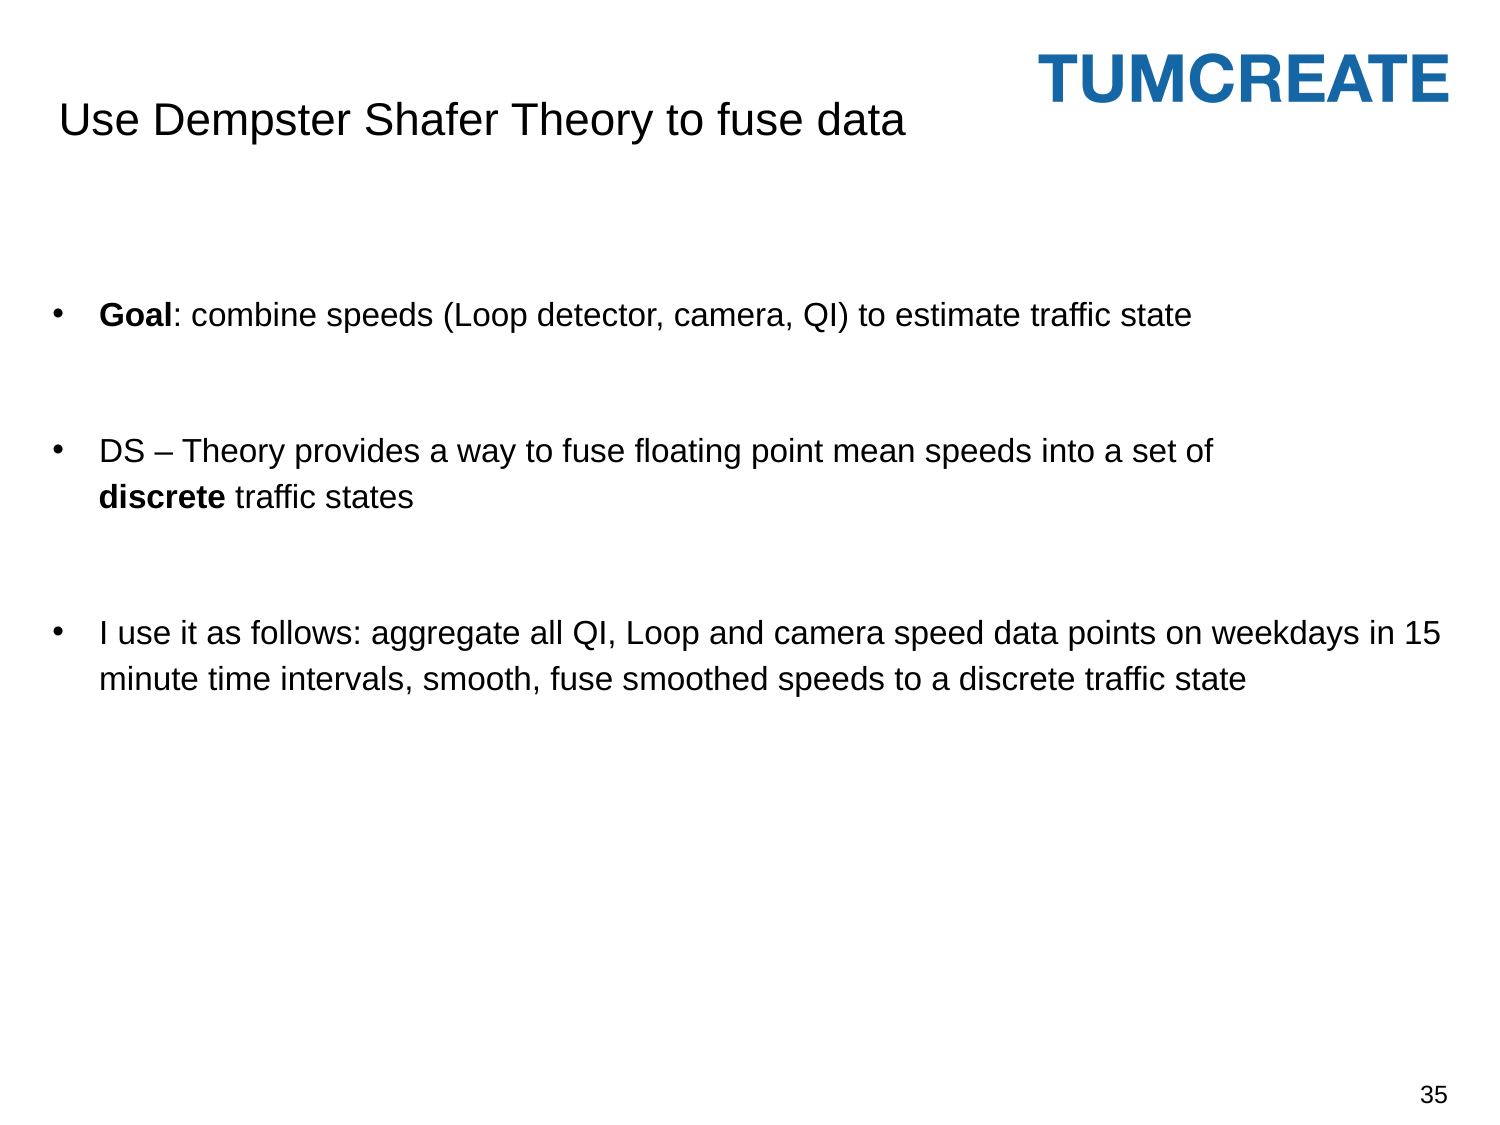

# Use Dempster Shafer Theory to fuse data
Goal: combine speeds (Loop detector, camera, QI) to estimate traffic state

DS – Theory provides a way to fuse floating point mean speeds into a set of
     discrete traffic states

I use it as follows: aggregate all QI, Loop and camera speed data points on weekdays in 15 minute time intervals, smooth, fuse smoothed speeds to a discrete traffic state